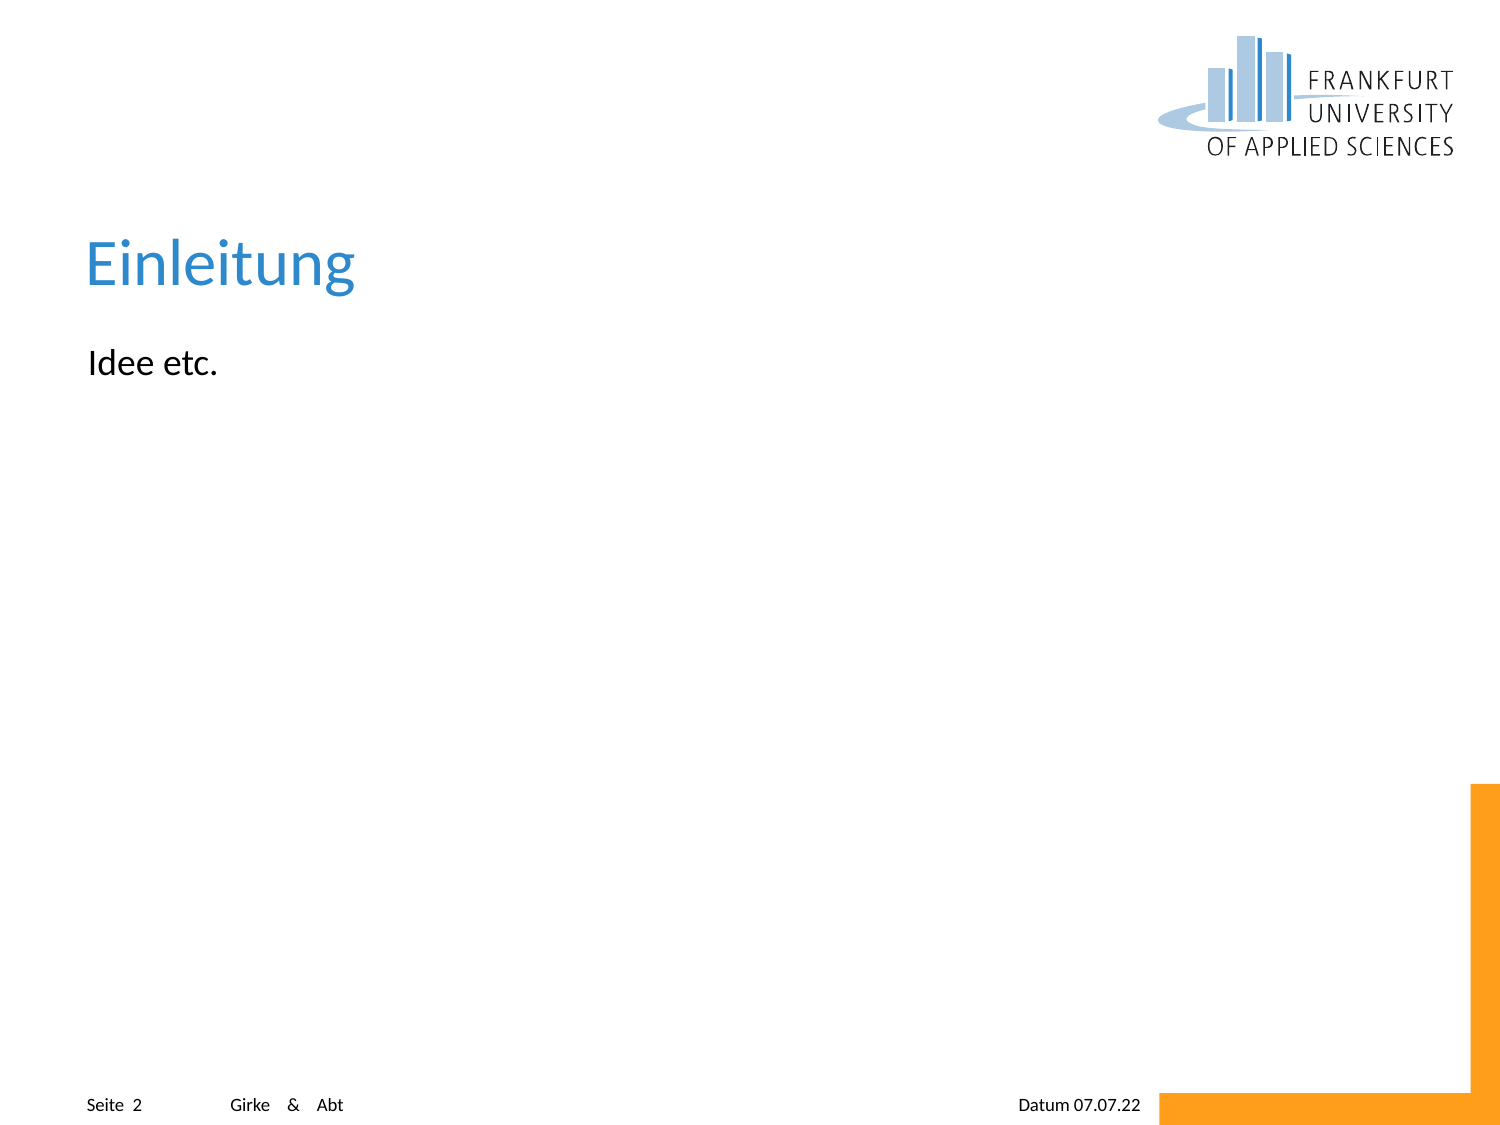

# Einleitung
Idee etc.
Seite  2
Girke    &    Abt
Datum 07.07.22